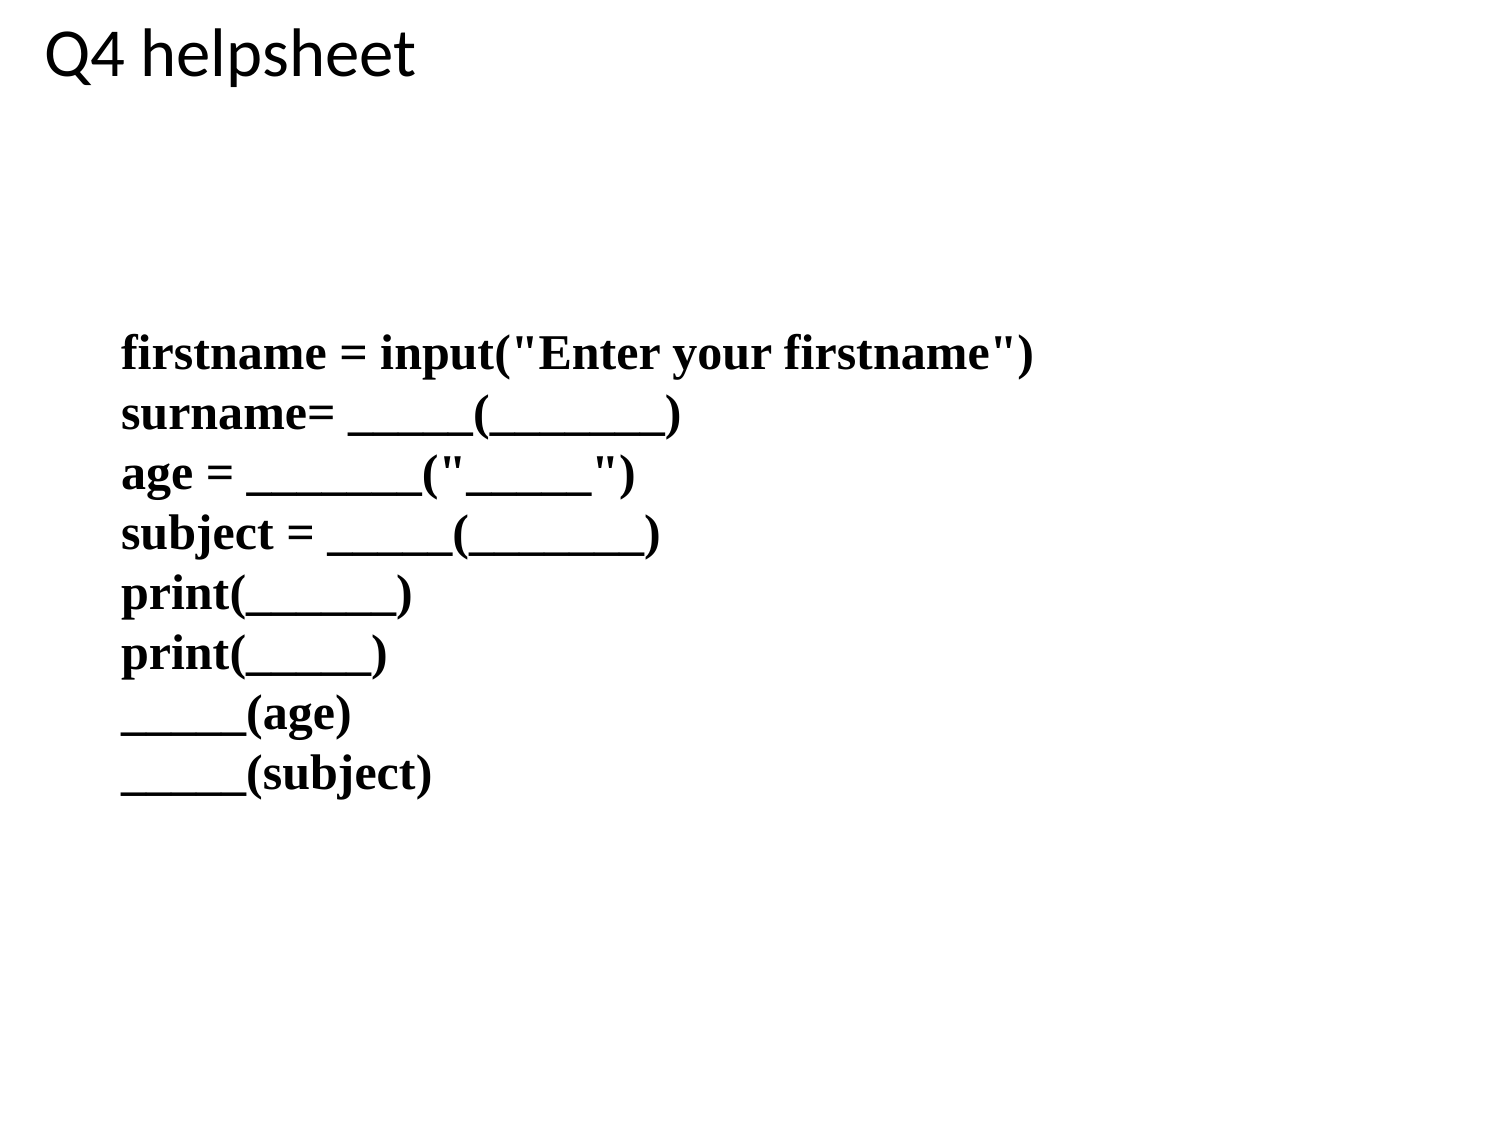

# Q4 helpsheet

firstname = input("Enter your firstname")
surname= _____(_______)
age = _______("_____")
subject = _____(_______)
print(______)
print(_____)
_____(age)
_____(subject)